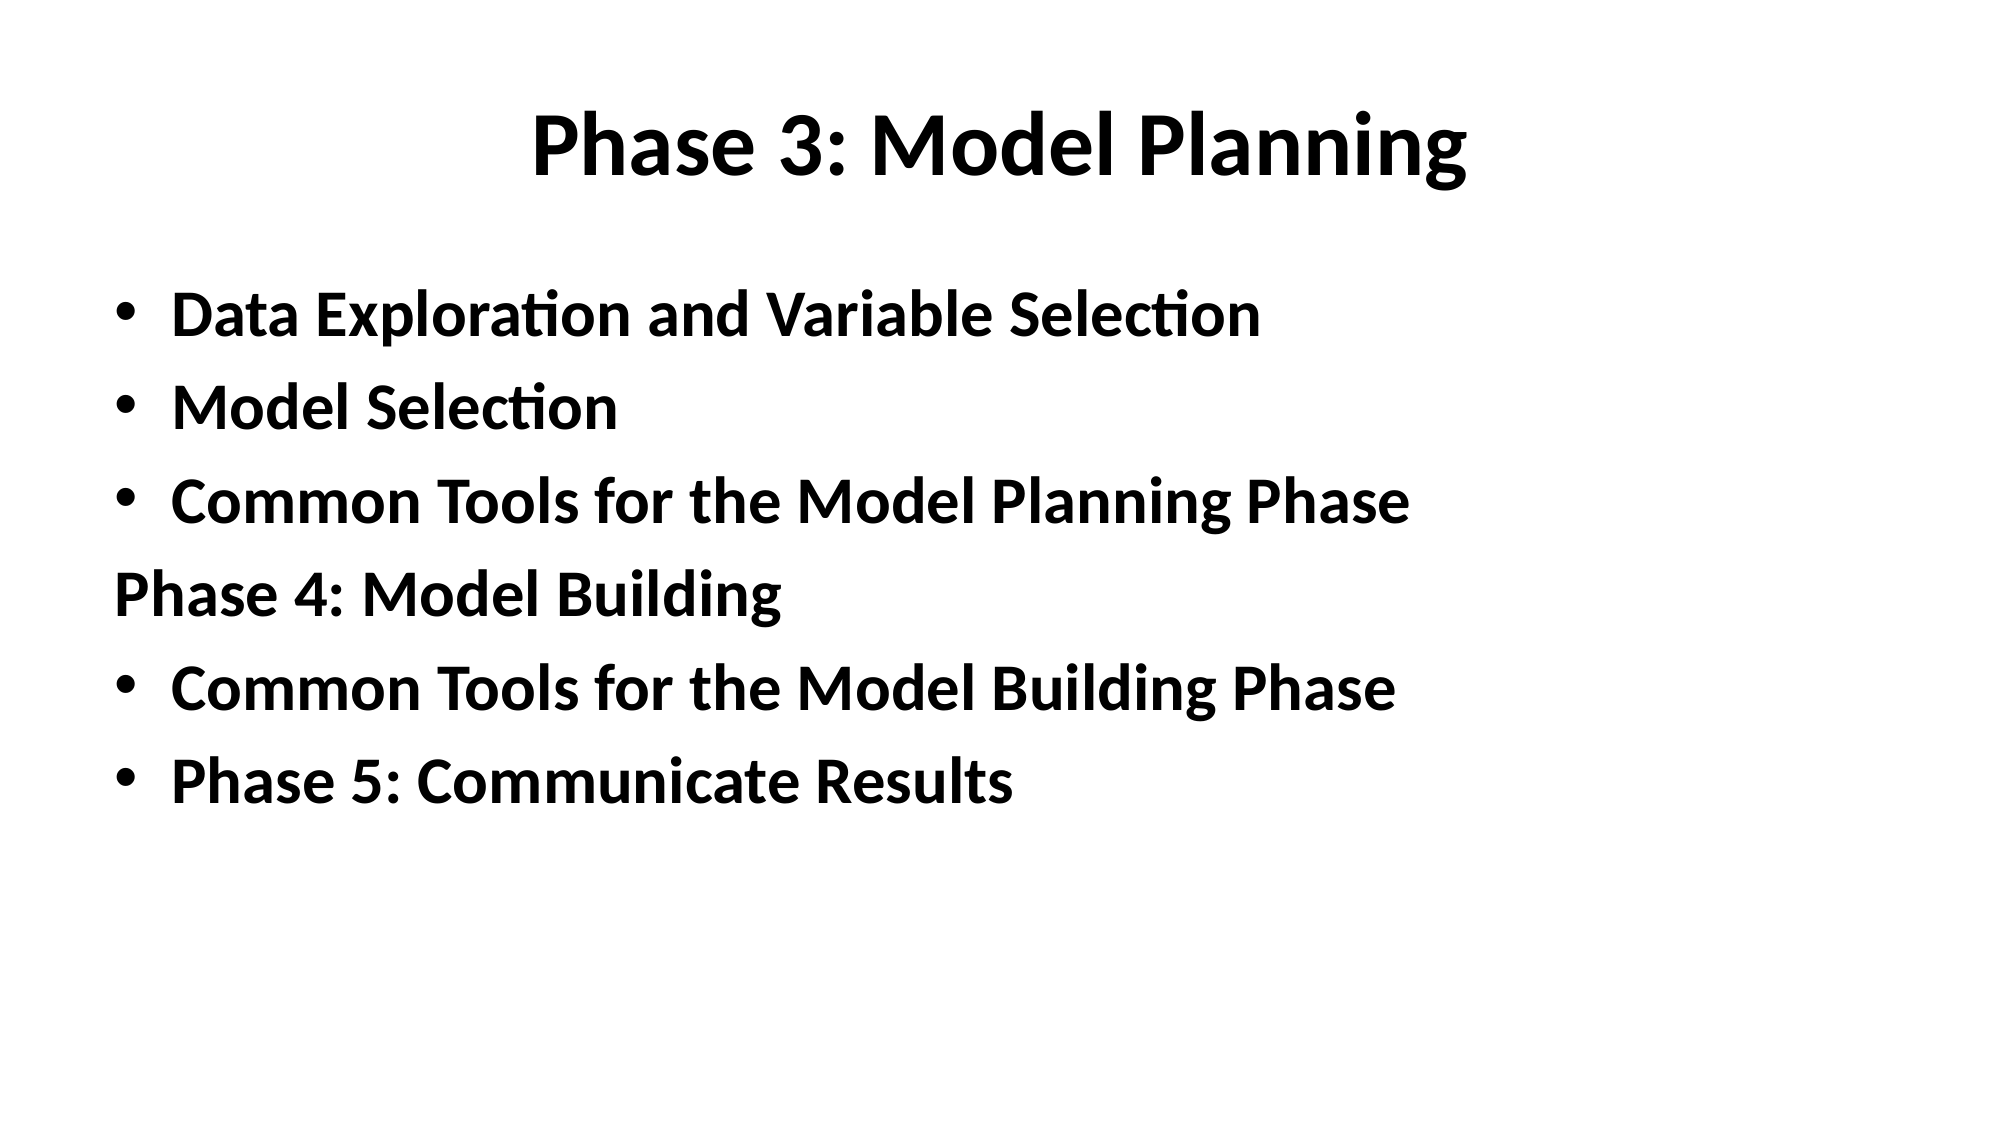

# Phase 3: Model Planning
Data Exploration and Variable Selection
Model Selection
Common Tools for the Model Planning Phase
Phase 4: Model Building
Common Tools for the Model Building Phase
Phase 5: Communicate Results